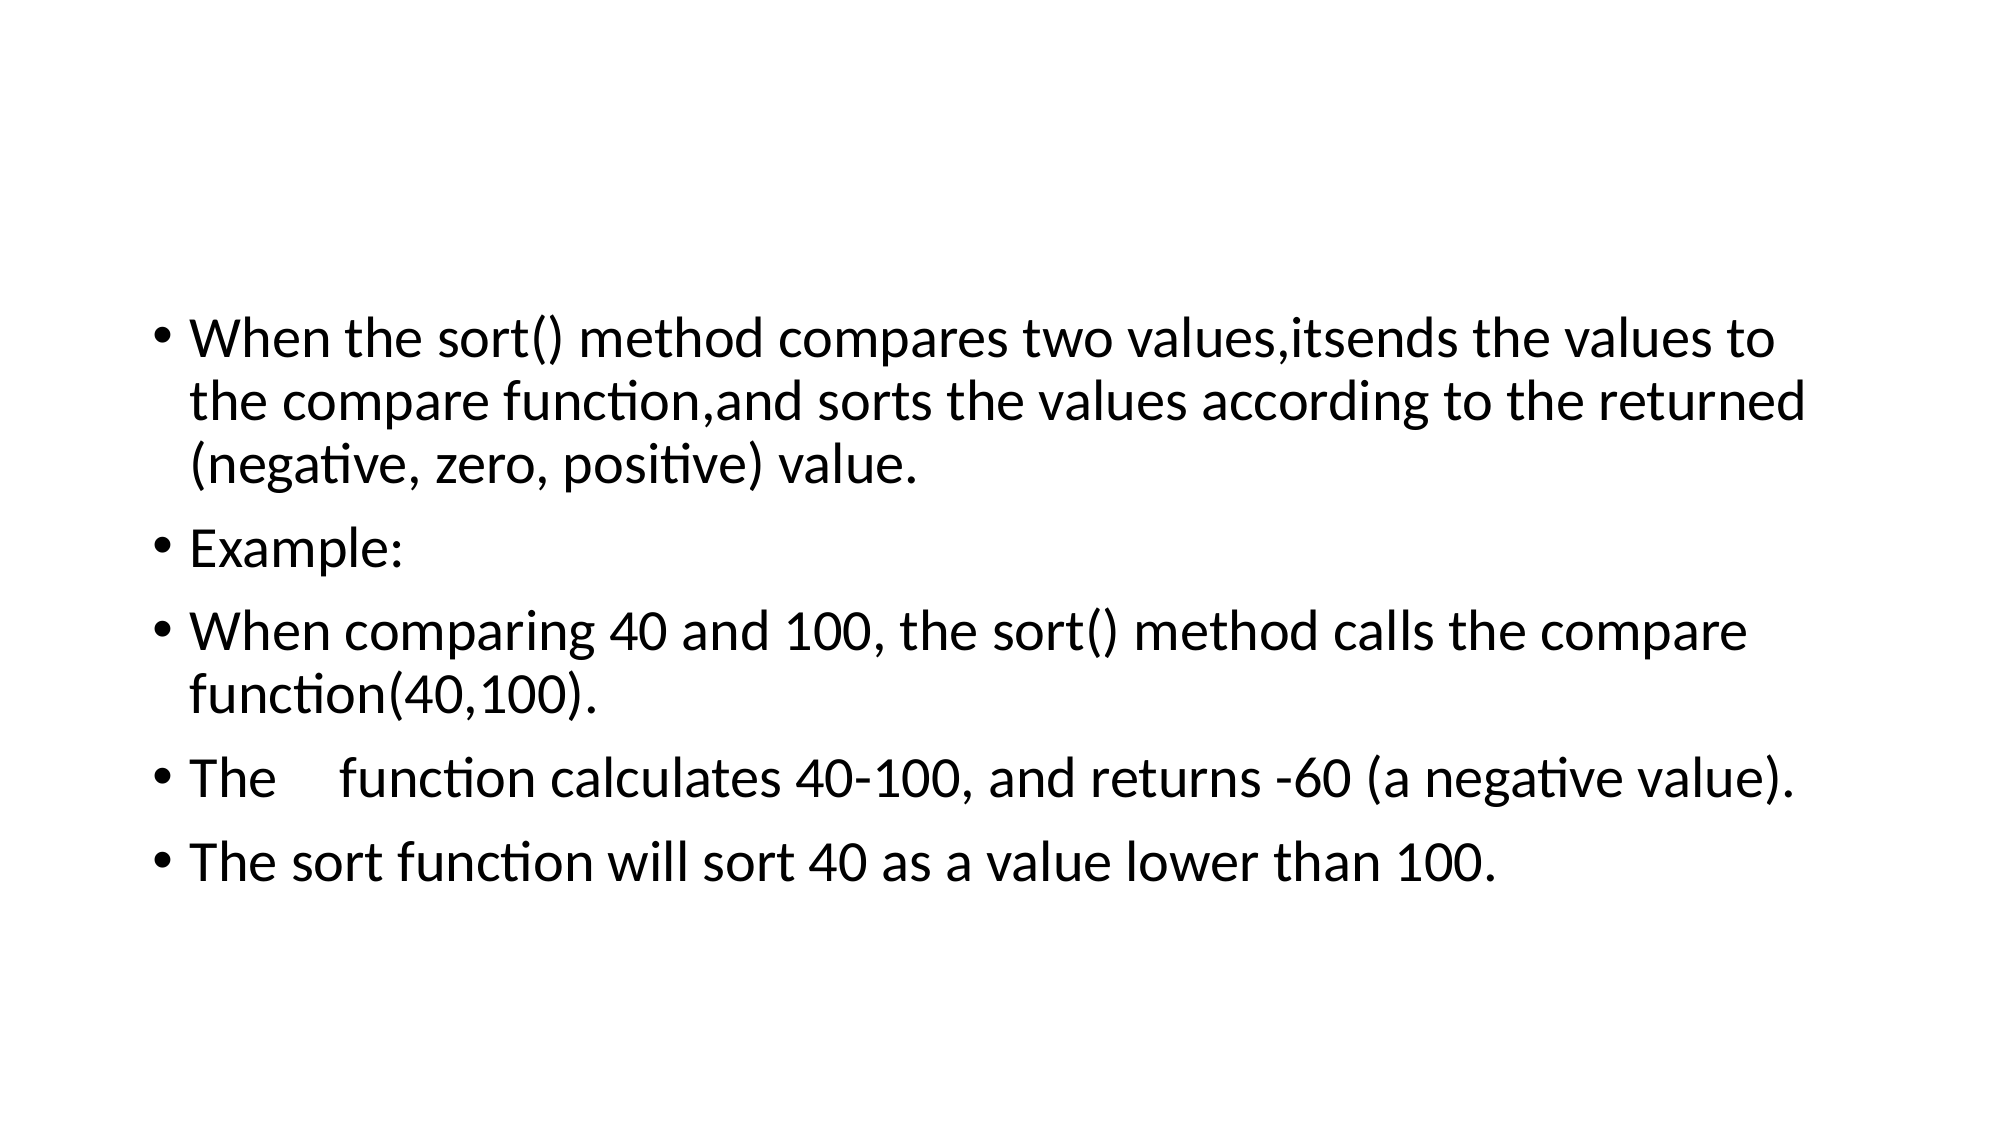

#
When the sort() method compares two values,itsends the values to the compare function,and sorts the values according to the returned (negative, zero, positive) value.
Example:
When comparing 40 and 100, the sort() method calls the compare function(40,100).
The	function calculates 40-100, and returns -60 (a negative value).
The sort function will sort 40 as a value lower than 100.